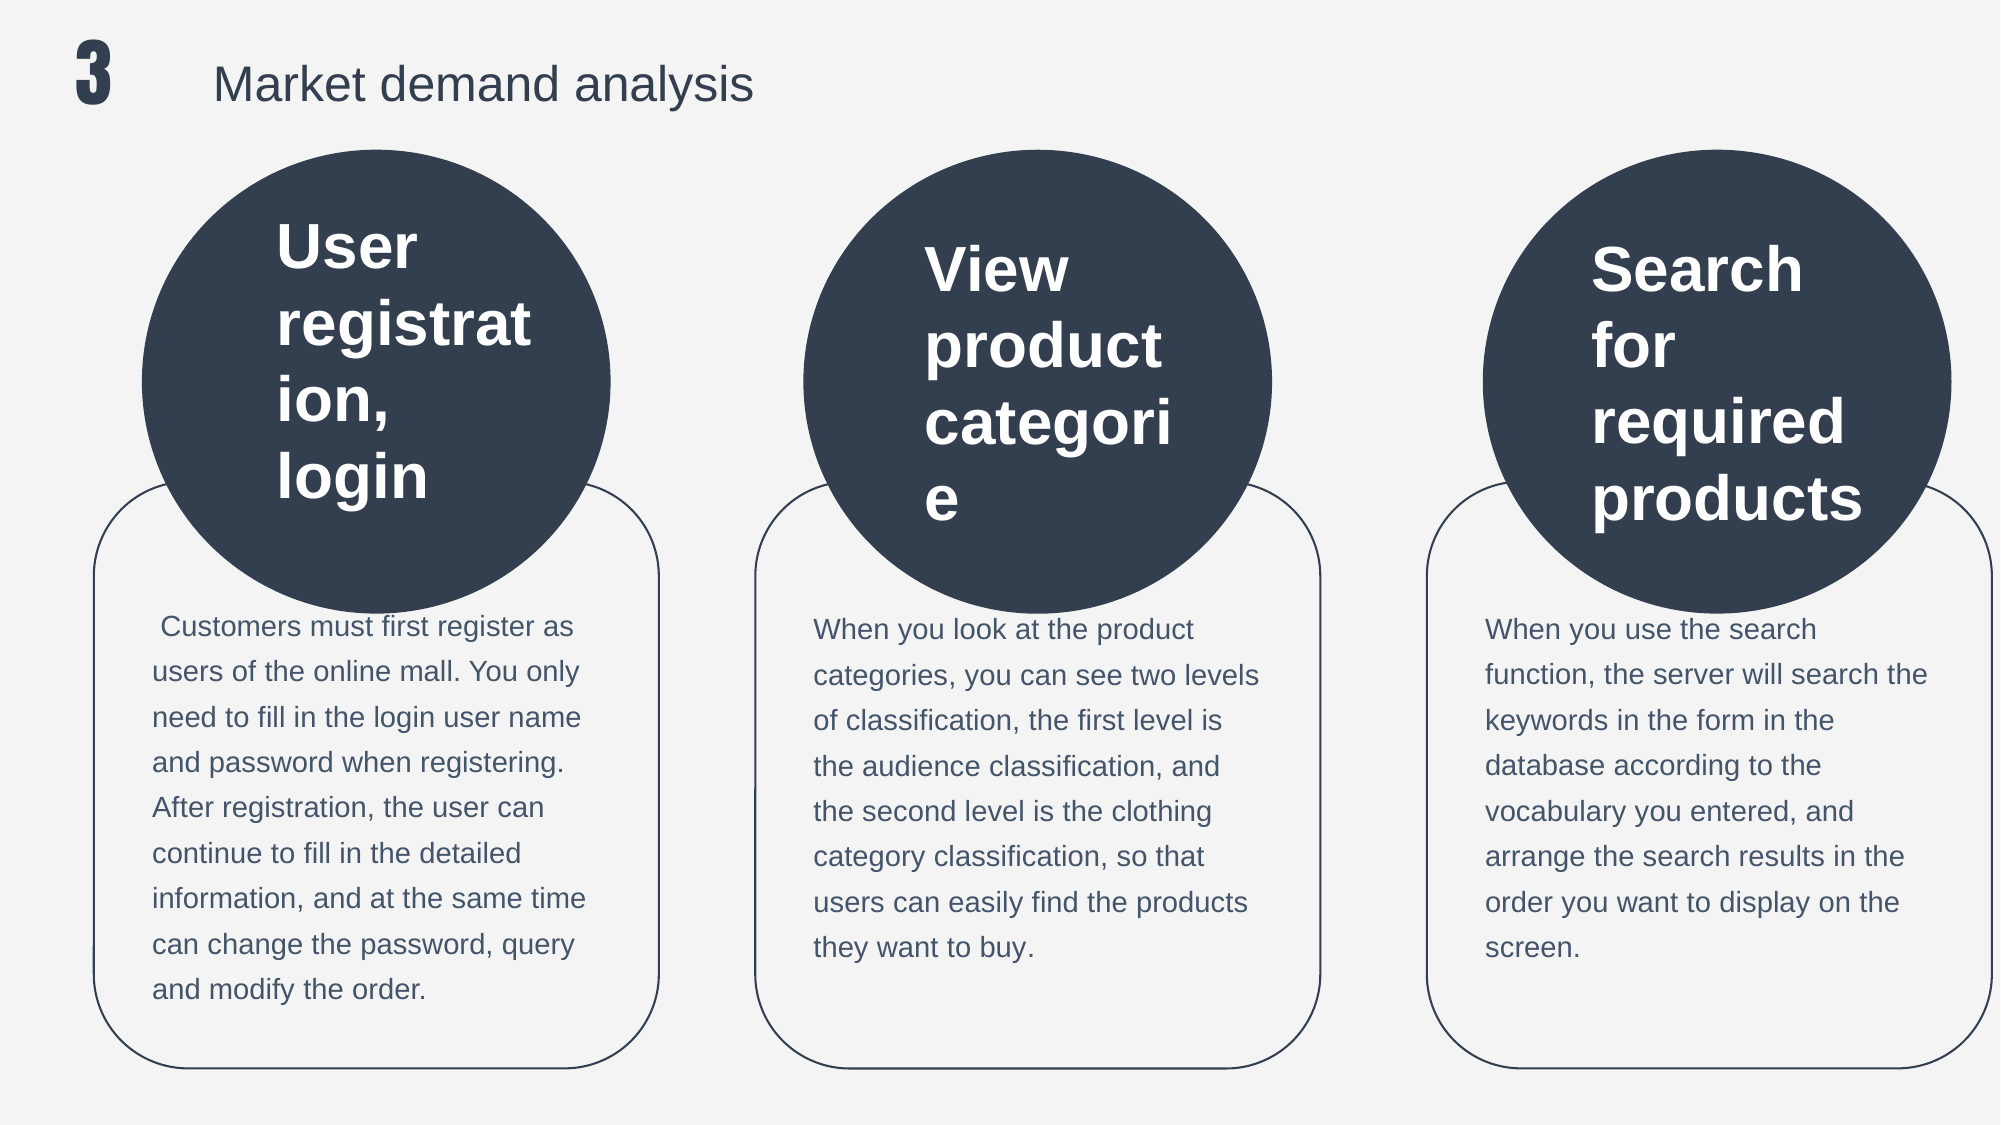

3
Market demand analysis

User registration, login

 Customers must first register as users of the online mall. You only need to fill in the login user name and password when registering. After registration, the user can continue to fill in the detailed information, and at the same time can change the password, query and modify the order.

Search for required products

When you use the search function, the server will search the keywords in the form in the database according to the vocabulary you entered, and arrange the search results in the order you want to display on the screen.

View product categorie

When you look at the product categories, you can see two levels of classification, the first level is the audience classification, and the second level is the clothing category classification, so that users can easily find the products they want to buy.